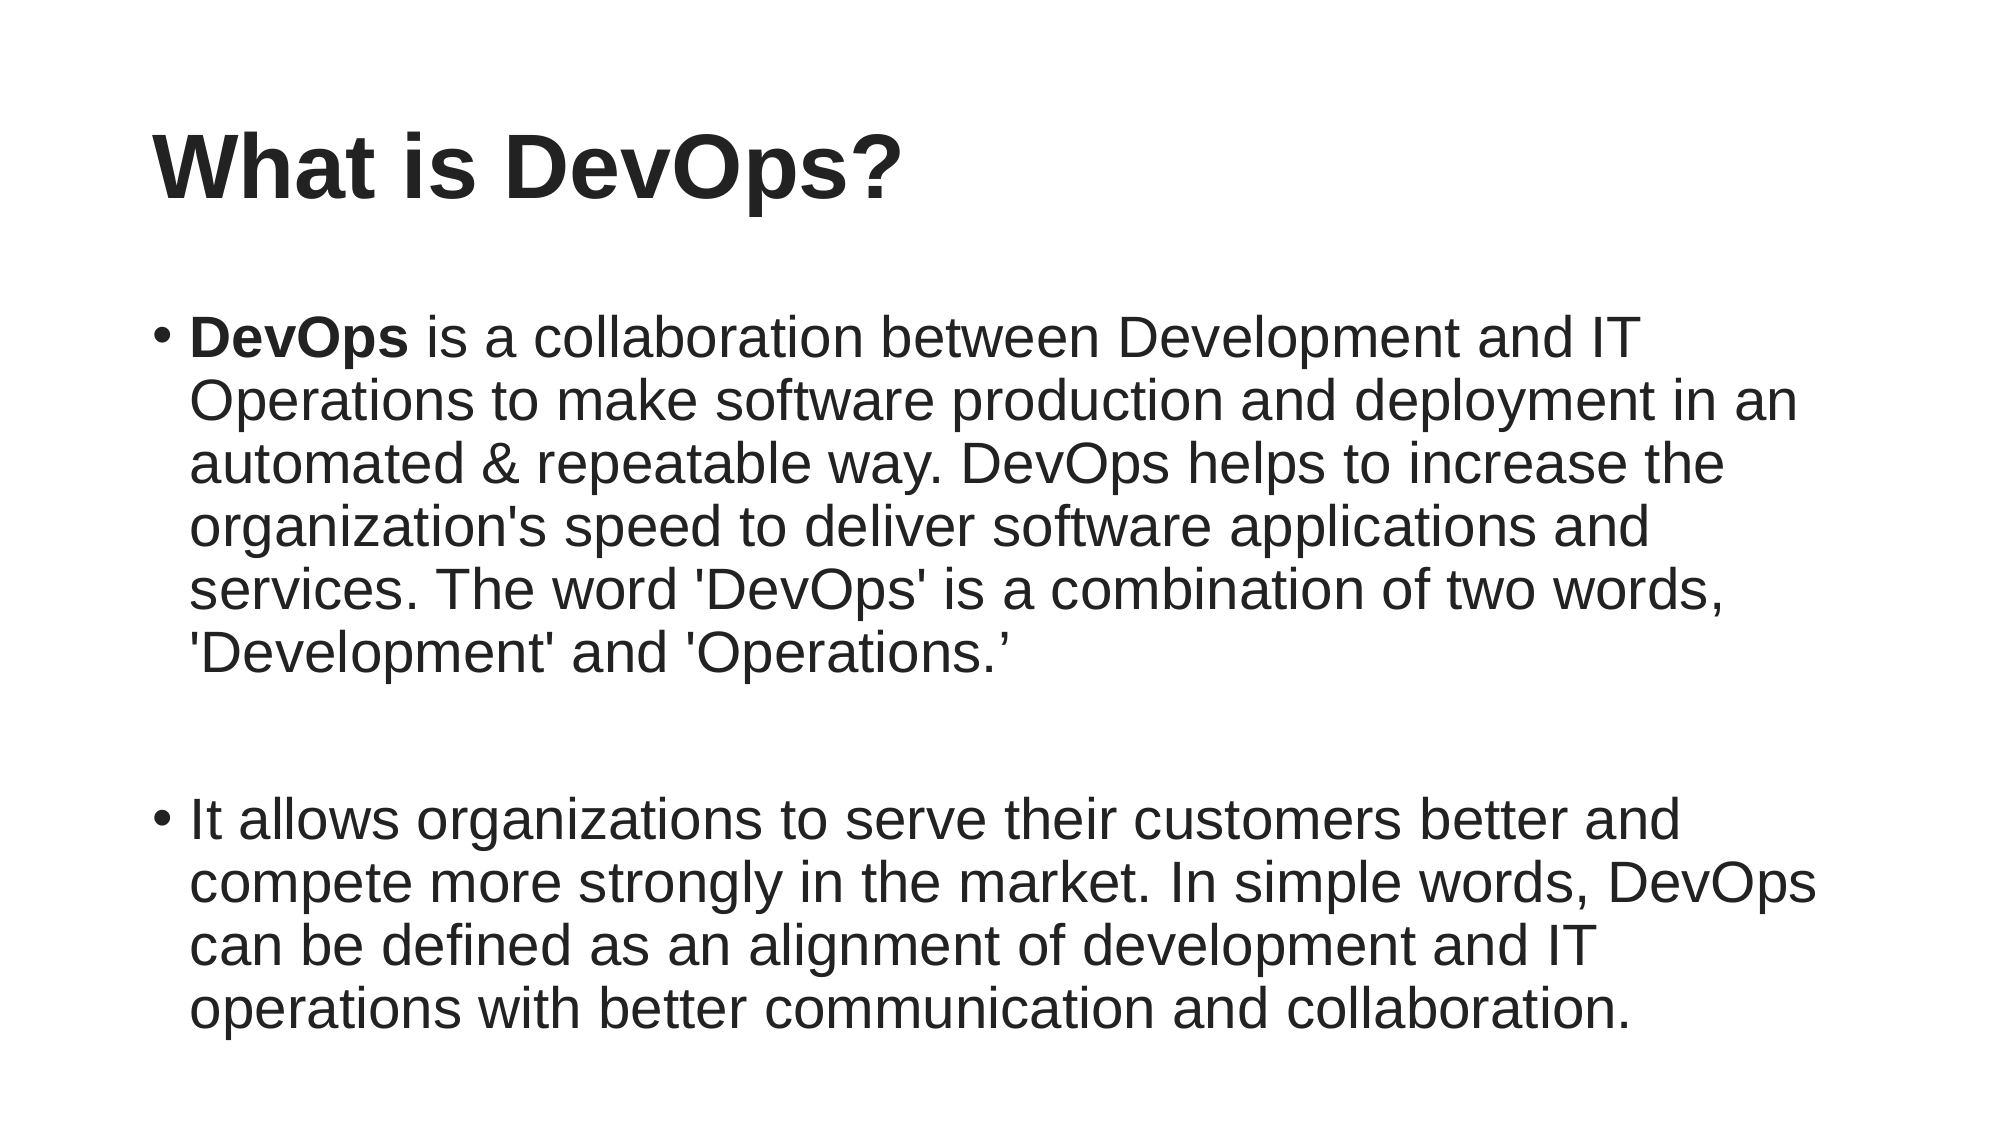

# What is DevOps?
DevOps is a collaboration between Development and IT Operations to make software production and deployment in an automated & repeatable way. DevOps helps to increase the organization's speed to deliver software applications and services. The word 'DevOps' is a combination of two words, 'Development' and 'Operations.’

It allows organizations to serve their customers better and compete more strongly in the market. In simple words, DevOps can be defined as an alignment of development and IT operations with better communication and collaboration.